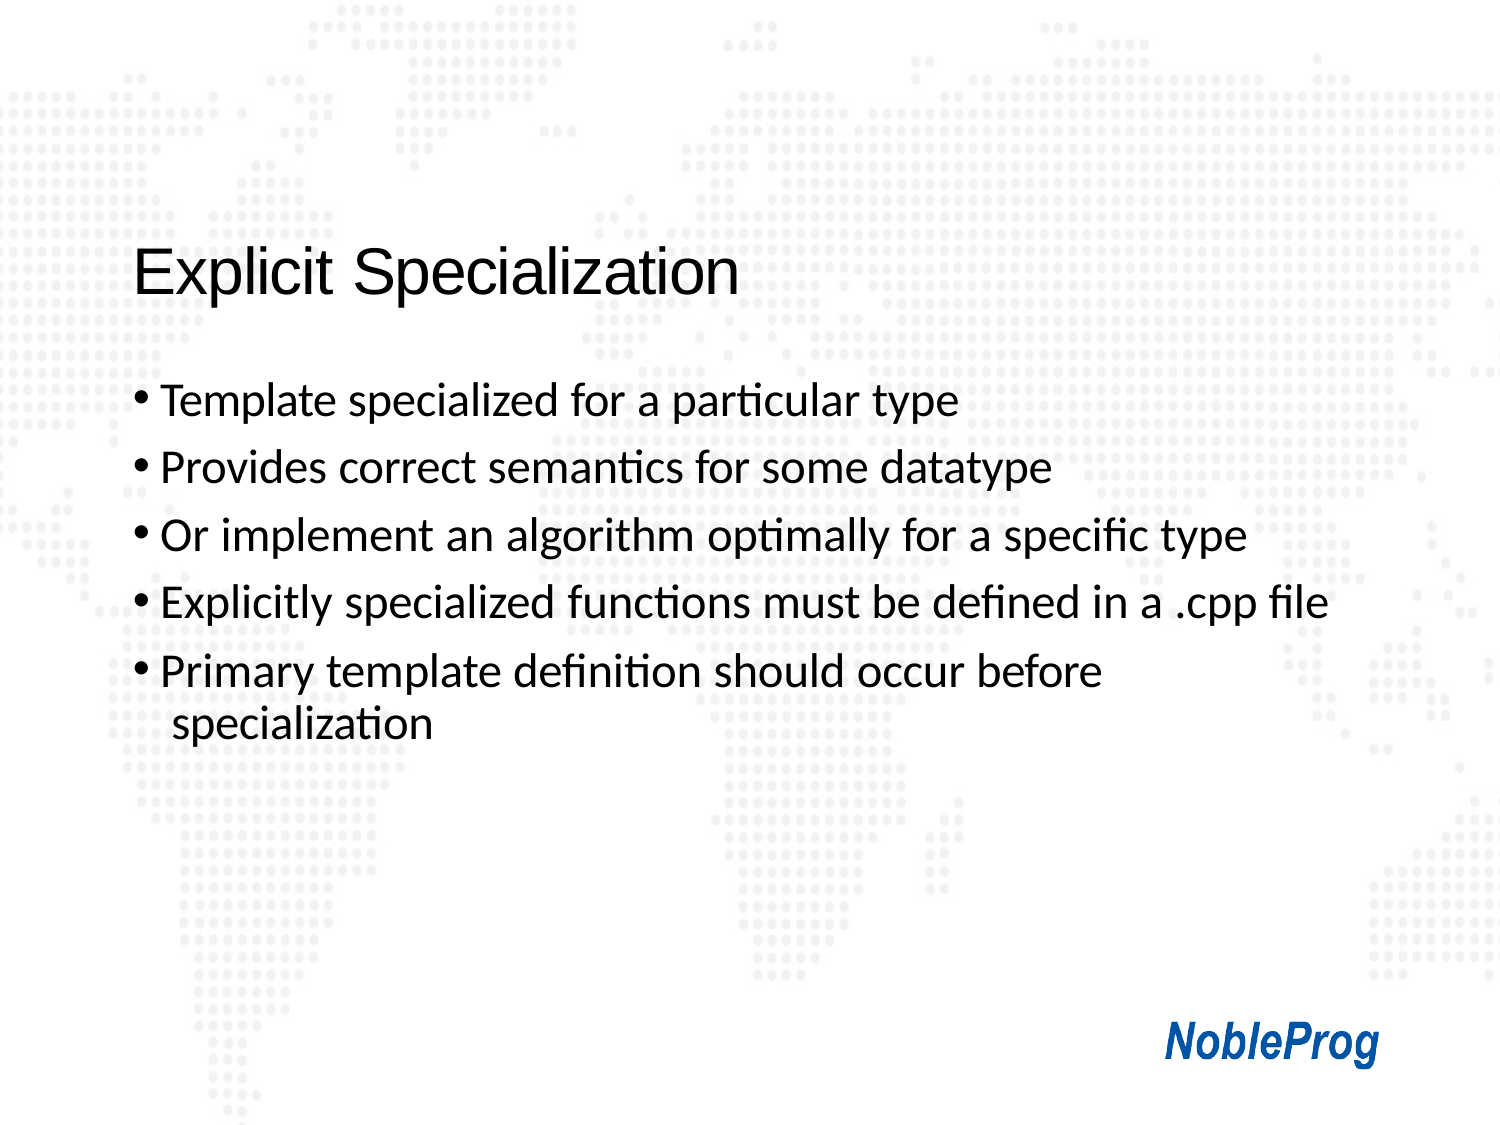

# Explicit Specialization
Template specialized for a particular type
Provides correct semantics for some datatype
Or implement an algorithm optimally for a specific type
Explicitly specialized functions must be defined in a .cpp file
Primary template definition should occur before  specialization